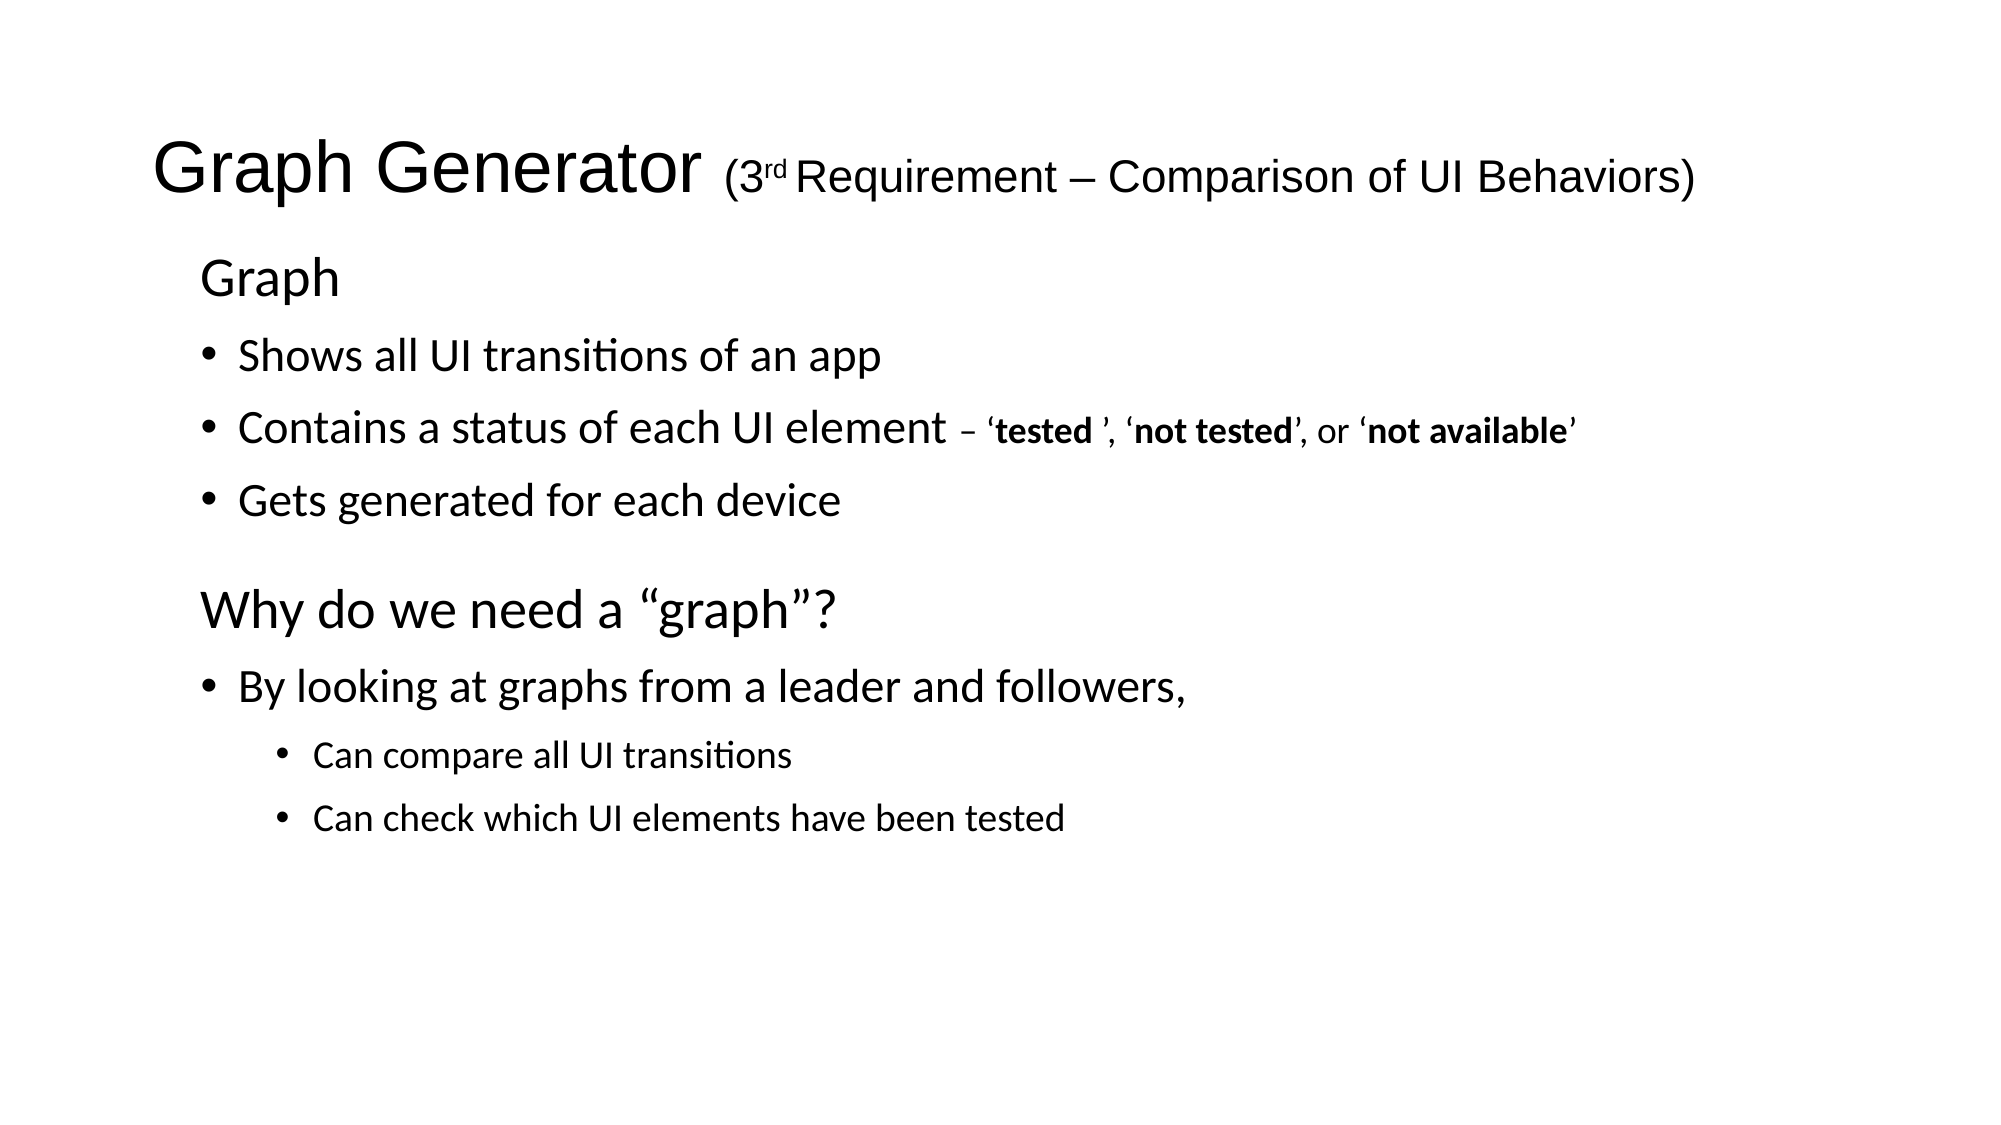

# Graph Generator (3rd Requirement – Comparison of UI Behaviors)
Graph
Shows all UI transitions of an app
Contains a status of each UI element – ‘tested ’, ‘not tested’, or ‘not available’
Gets generated for each device

Why do we need a “graph”?
By looking at graphs from a leader and followers,
Can compare all UI transitions
Can check which UI elements have been tested